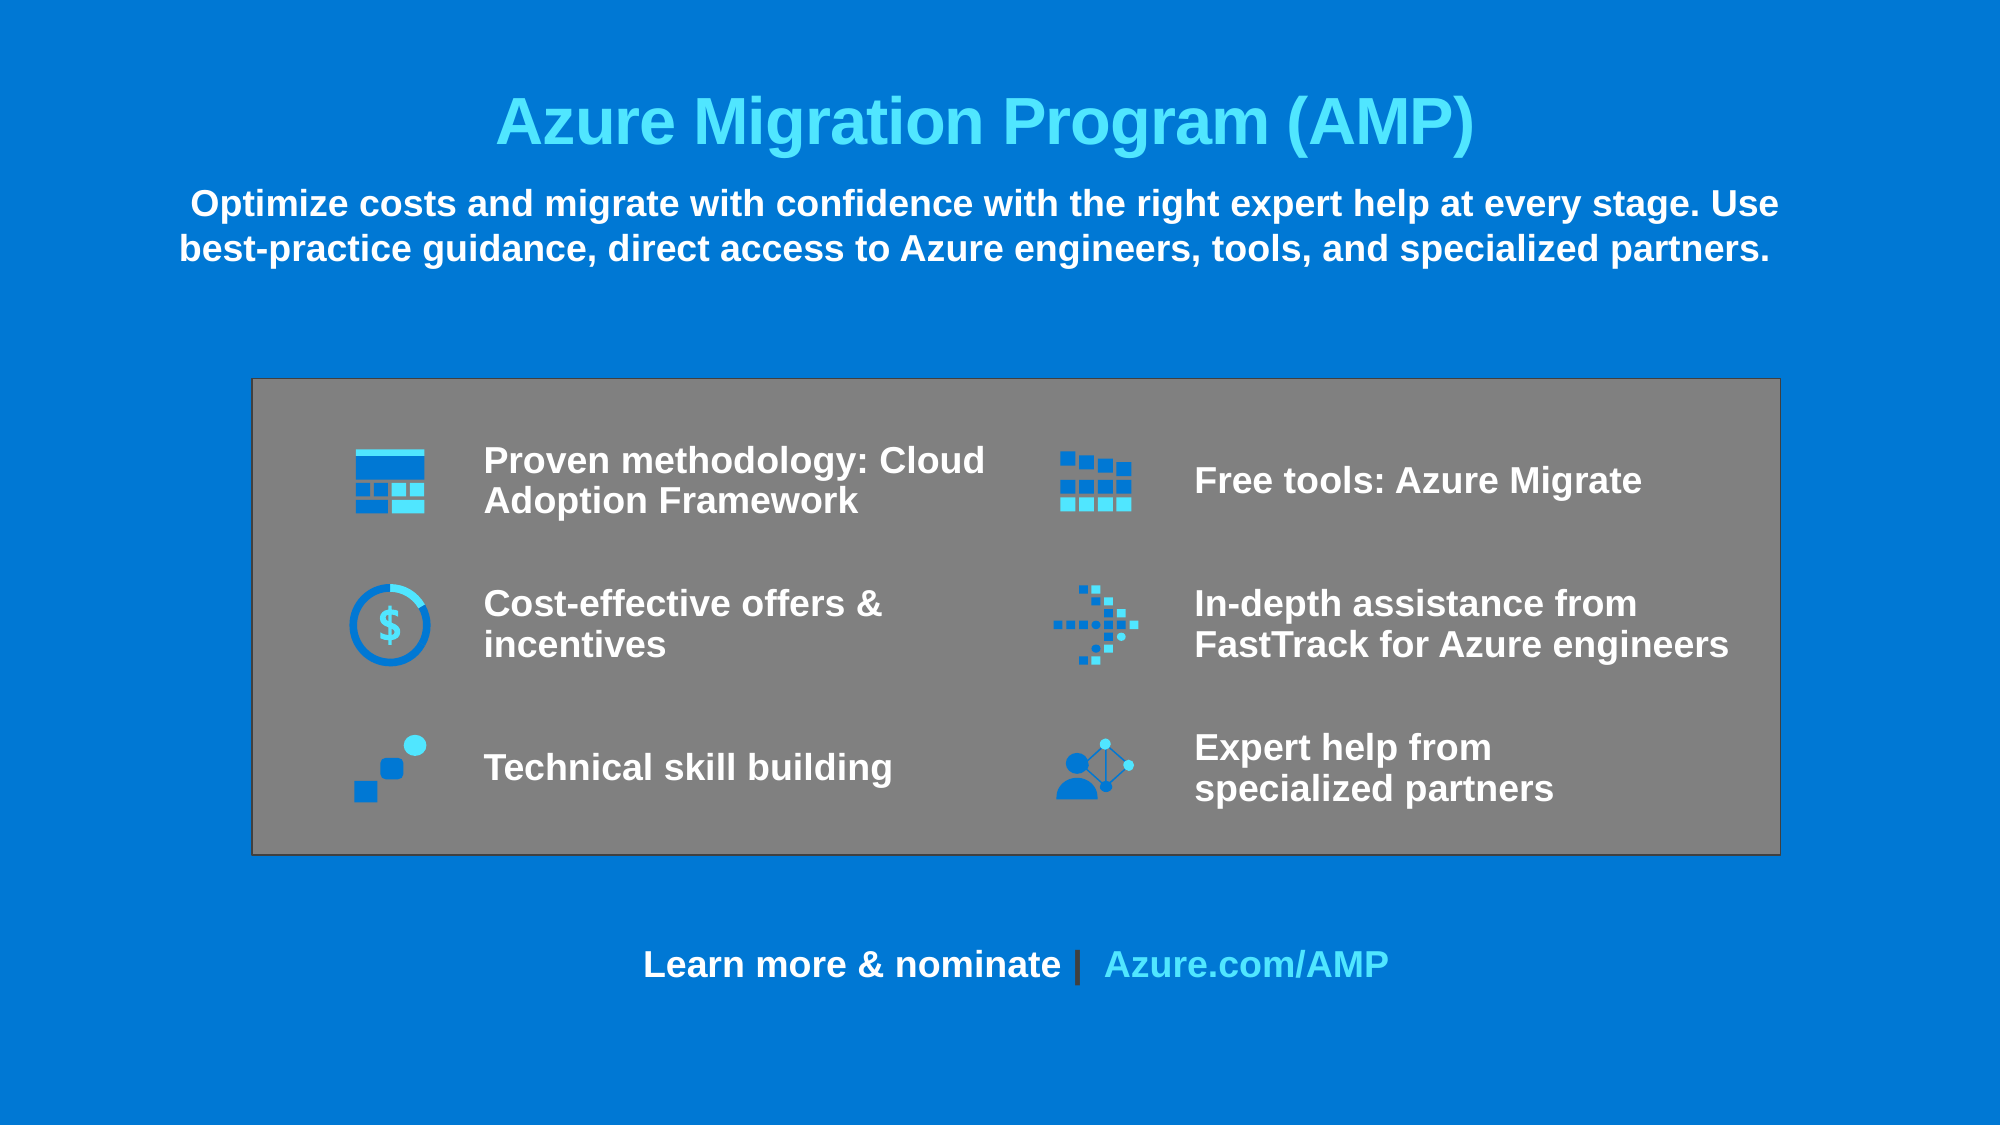

Azure Migration Program (AMP)
Optimize costs and migrate with confidence with the right expert help at every stage. Use best-practice guidance, direct access to Azure engineers, tools, and specialized partners.

Proven methodology: Cloud Adoption Framework
Free tools: Azure Migrate

Proven methodology: Cloud Adoption Framework
Free tools: Azure Migrate

Cost-effective offers & incentives
In-depth assistance from FastTrack for Azure engineers

Cost-effective offers & incentives
In-depth assistance from FastTrack for Azure engineers

Technical skill building
Expert help from specialized partners

Technical skill building
Expert help from specialized partners

Learn more & nominate |  Azure.com/AMP